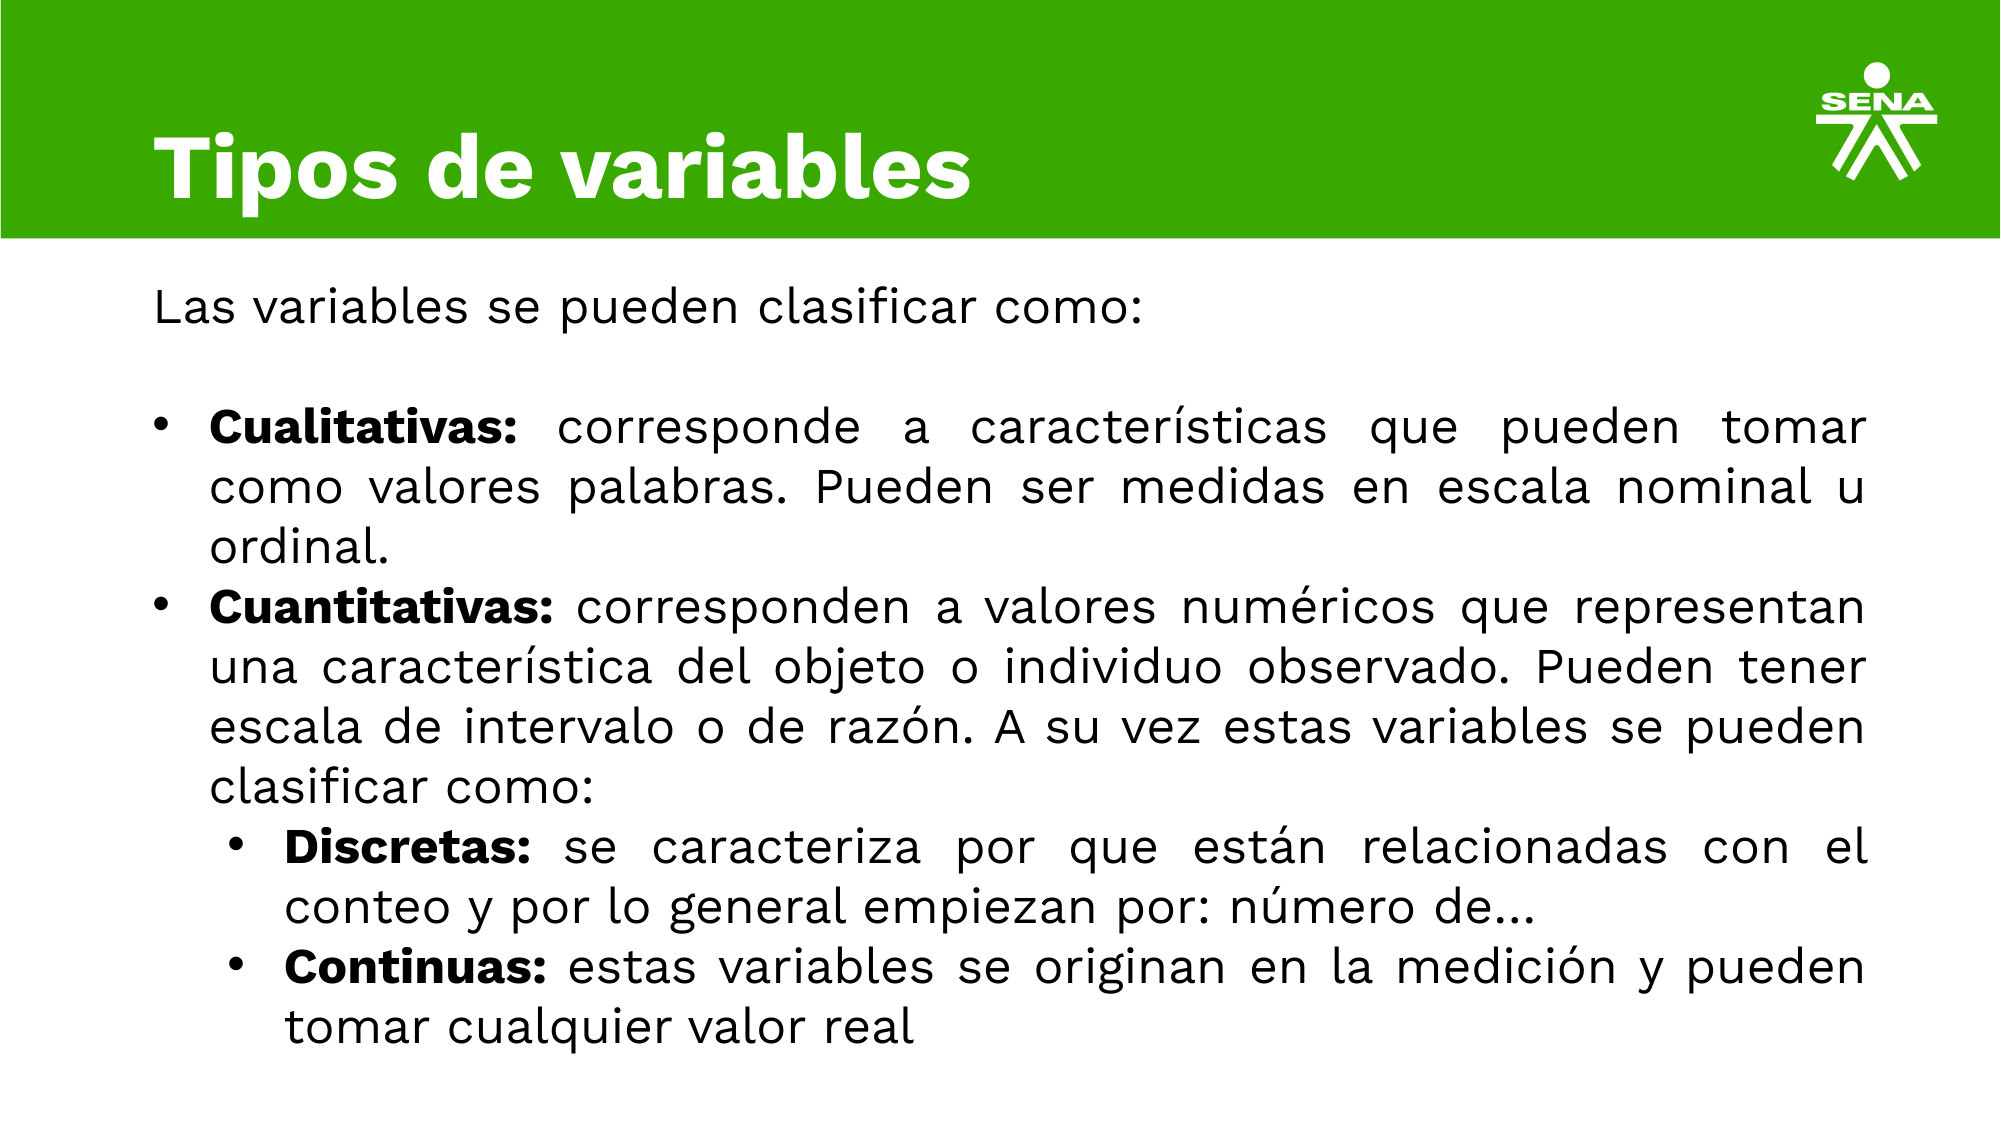

# Tipos de variables
Las variables se pueden clasificar como:

Cualitativas: corresponde a características que pueden tomar como valores palabras. Pueden ser medidas en escala nominal u ordinal.
Cuantitativas: corresponden a valores numéricos que representan una característica del objeto o individuo observado. Pueden tener escala de intervalo o de razón. A su vez estas variables se pueden clasificar como:
Discretas: se caracteriza por que están relacionadas con el conteo y por lo general empiezan por: número de…
Continuas: estas variables se originan en la medición y pueden tomar cualquier valor real